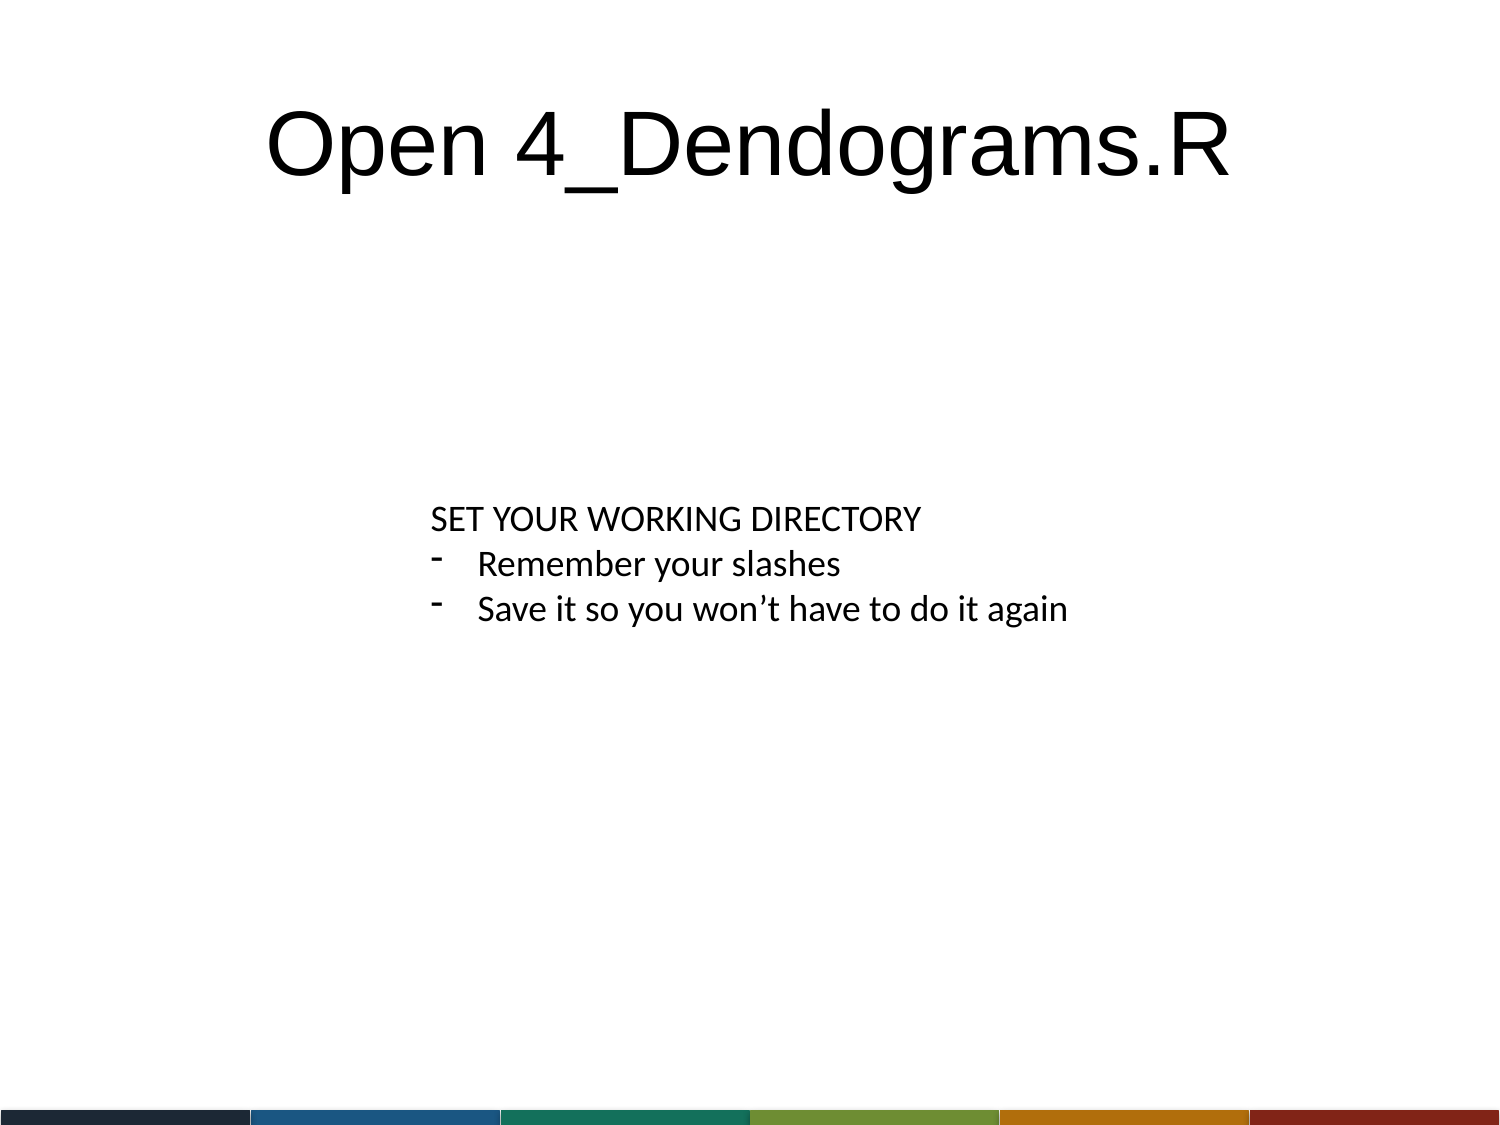

# Open 4_Dendograms.R
SET YOUR WORKING DIRECTORY
Remember your slashes
Save it so you won’t have to do it again